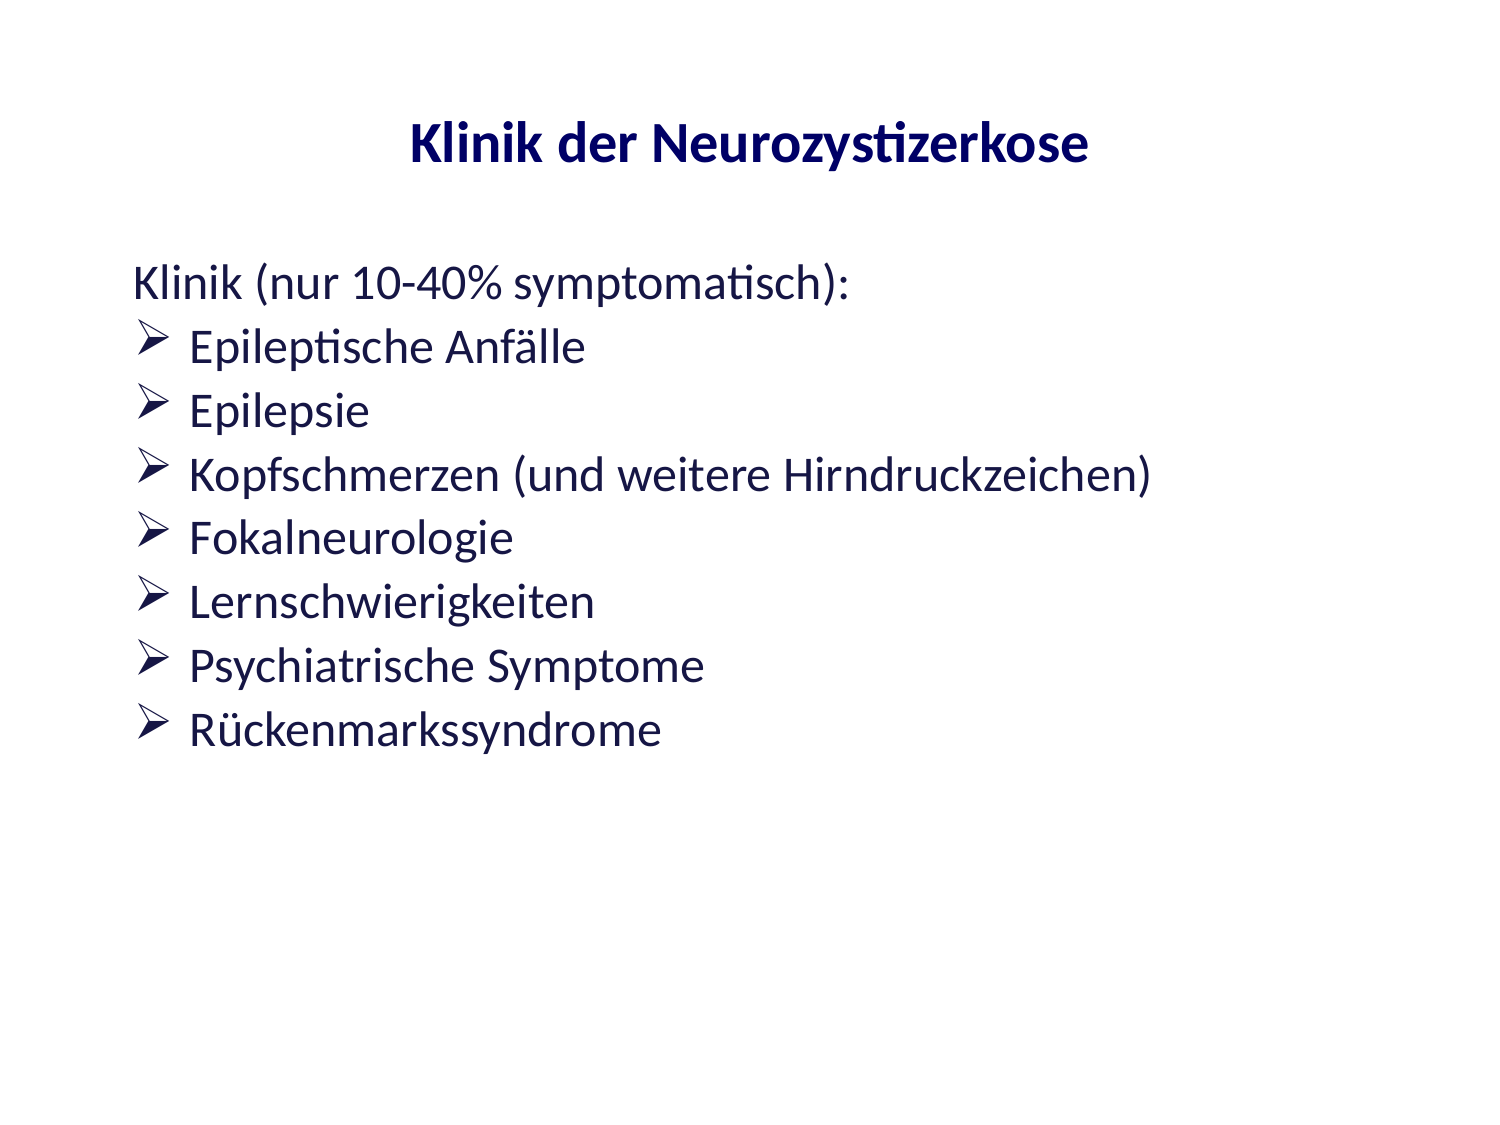

# Klinik der Neurozystizerkose
Klinik (nur 10-40% symptomatisch):
Epileptische Anfälle
Epilepsie
Kopfschmerzen (und weitere Hirndruckzeichen)
Fokalneurologie
Lernschwierigkeiten
Psychiatrische Symptome
Rückenmarkssyndrome